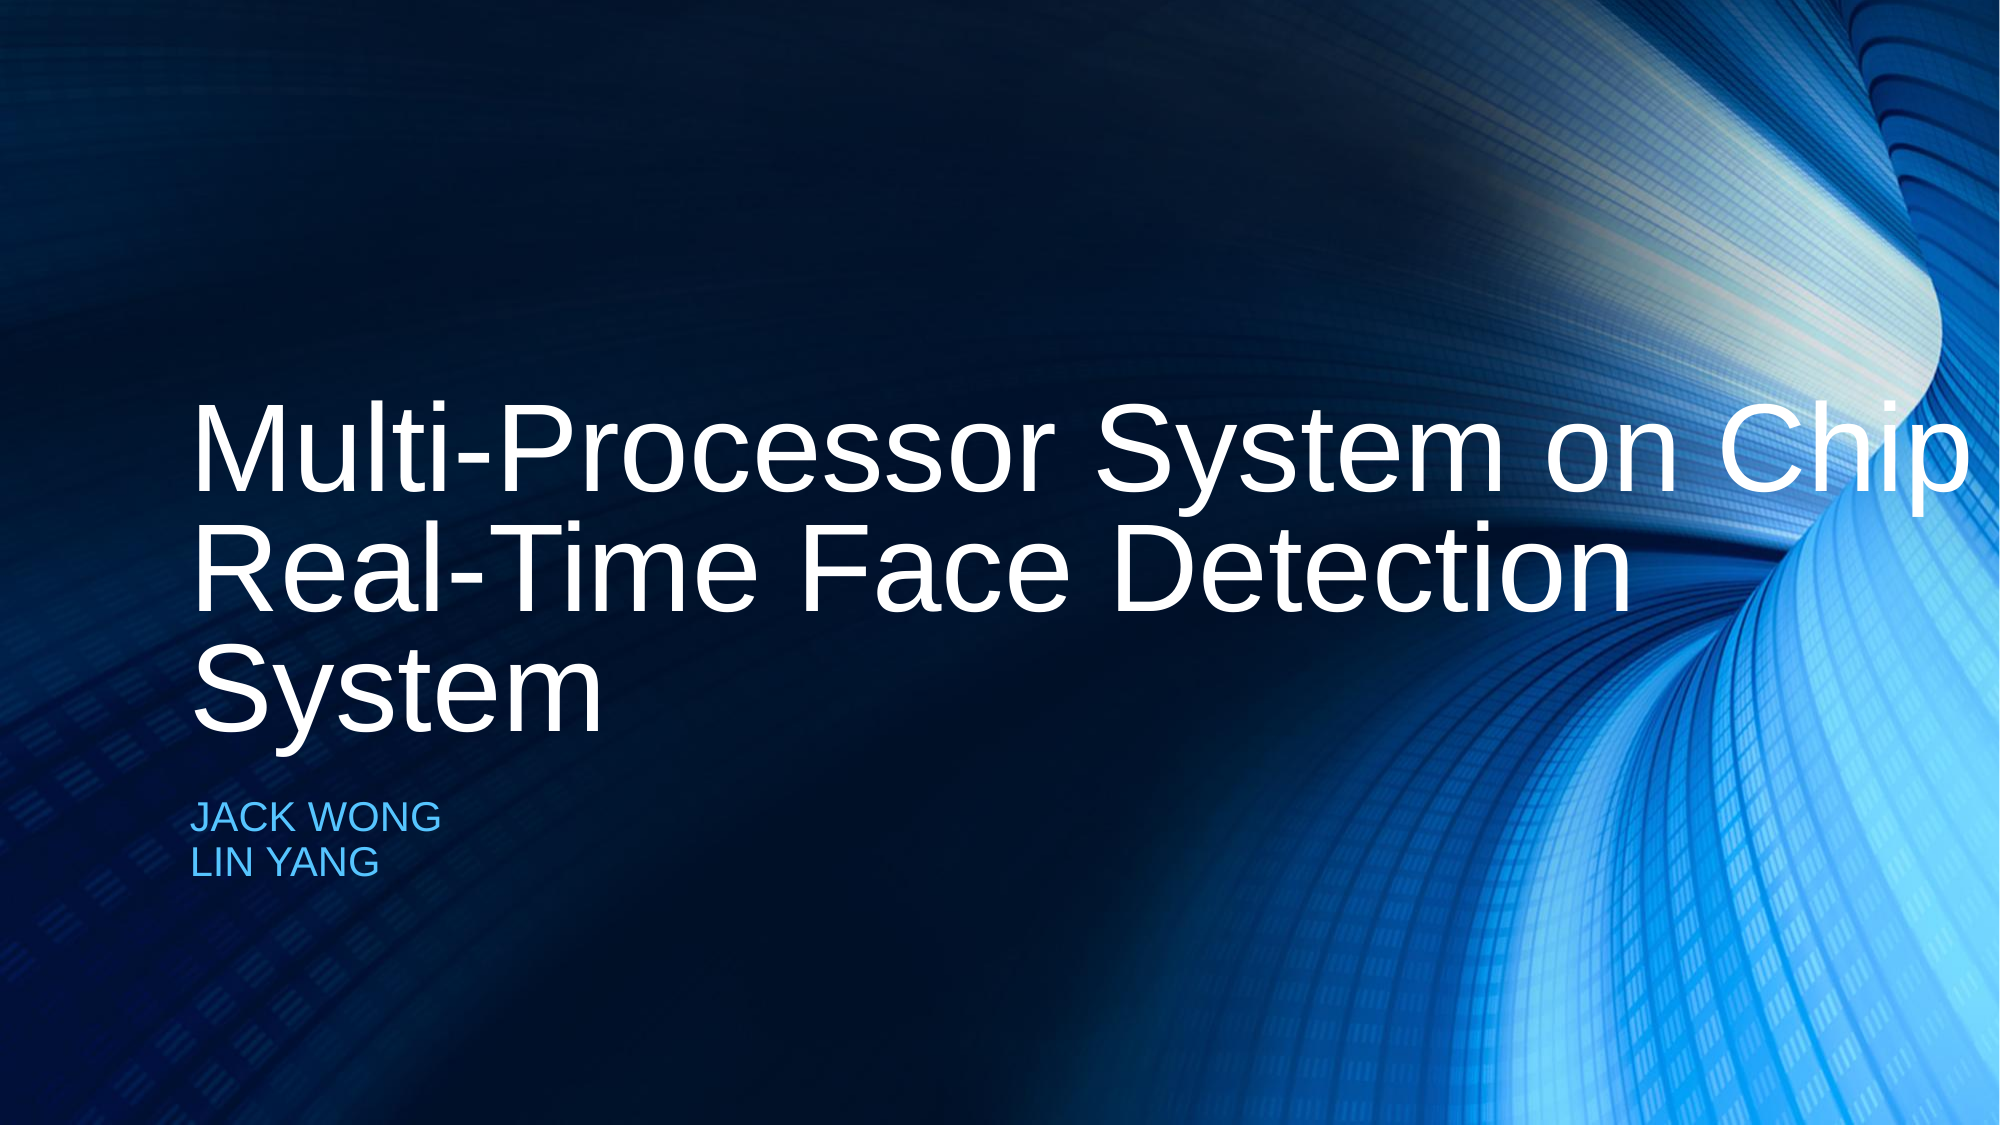

# Multi-Processor System on Chip Real-Time Face Detection System
JACK WONG
LIN YANG